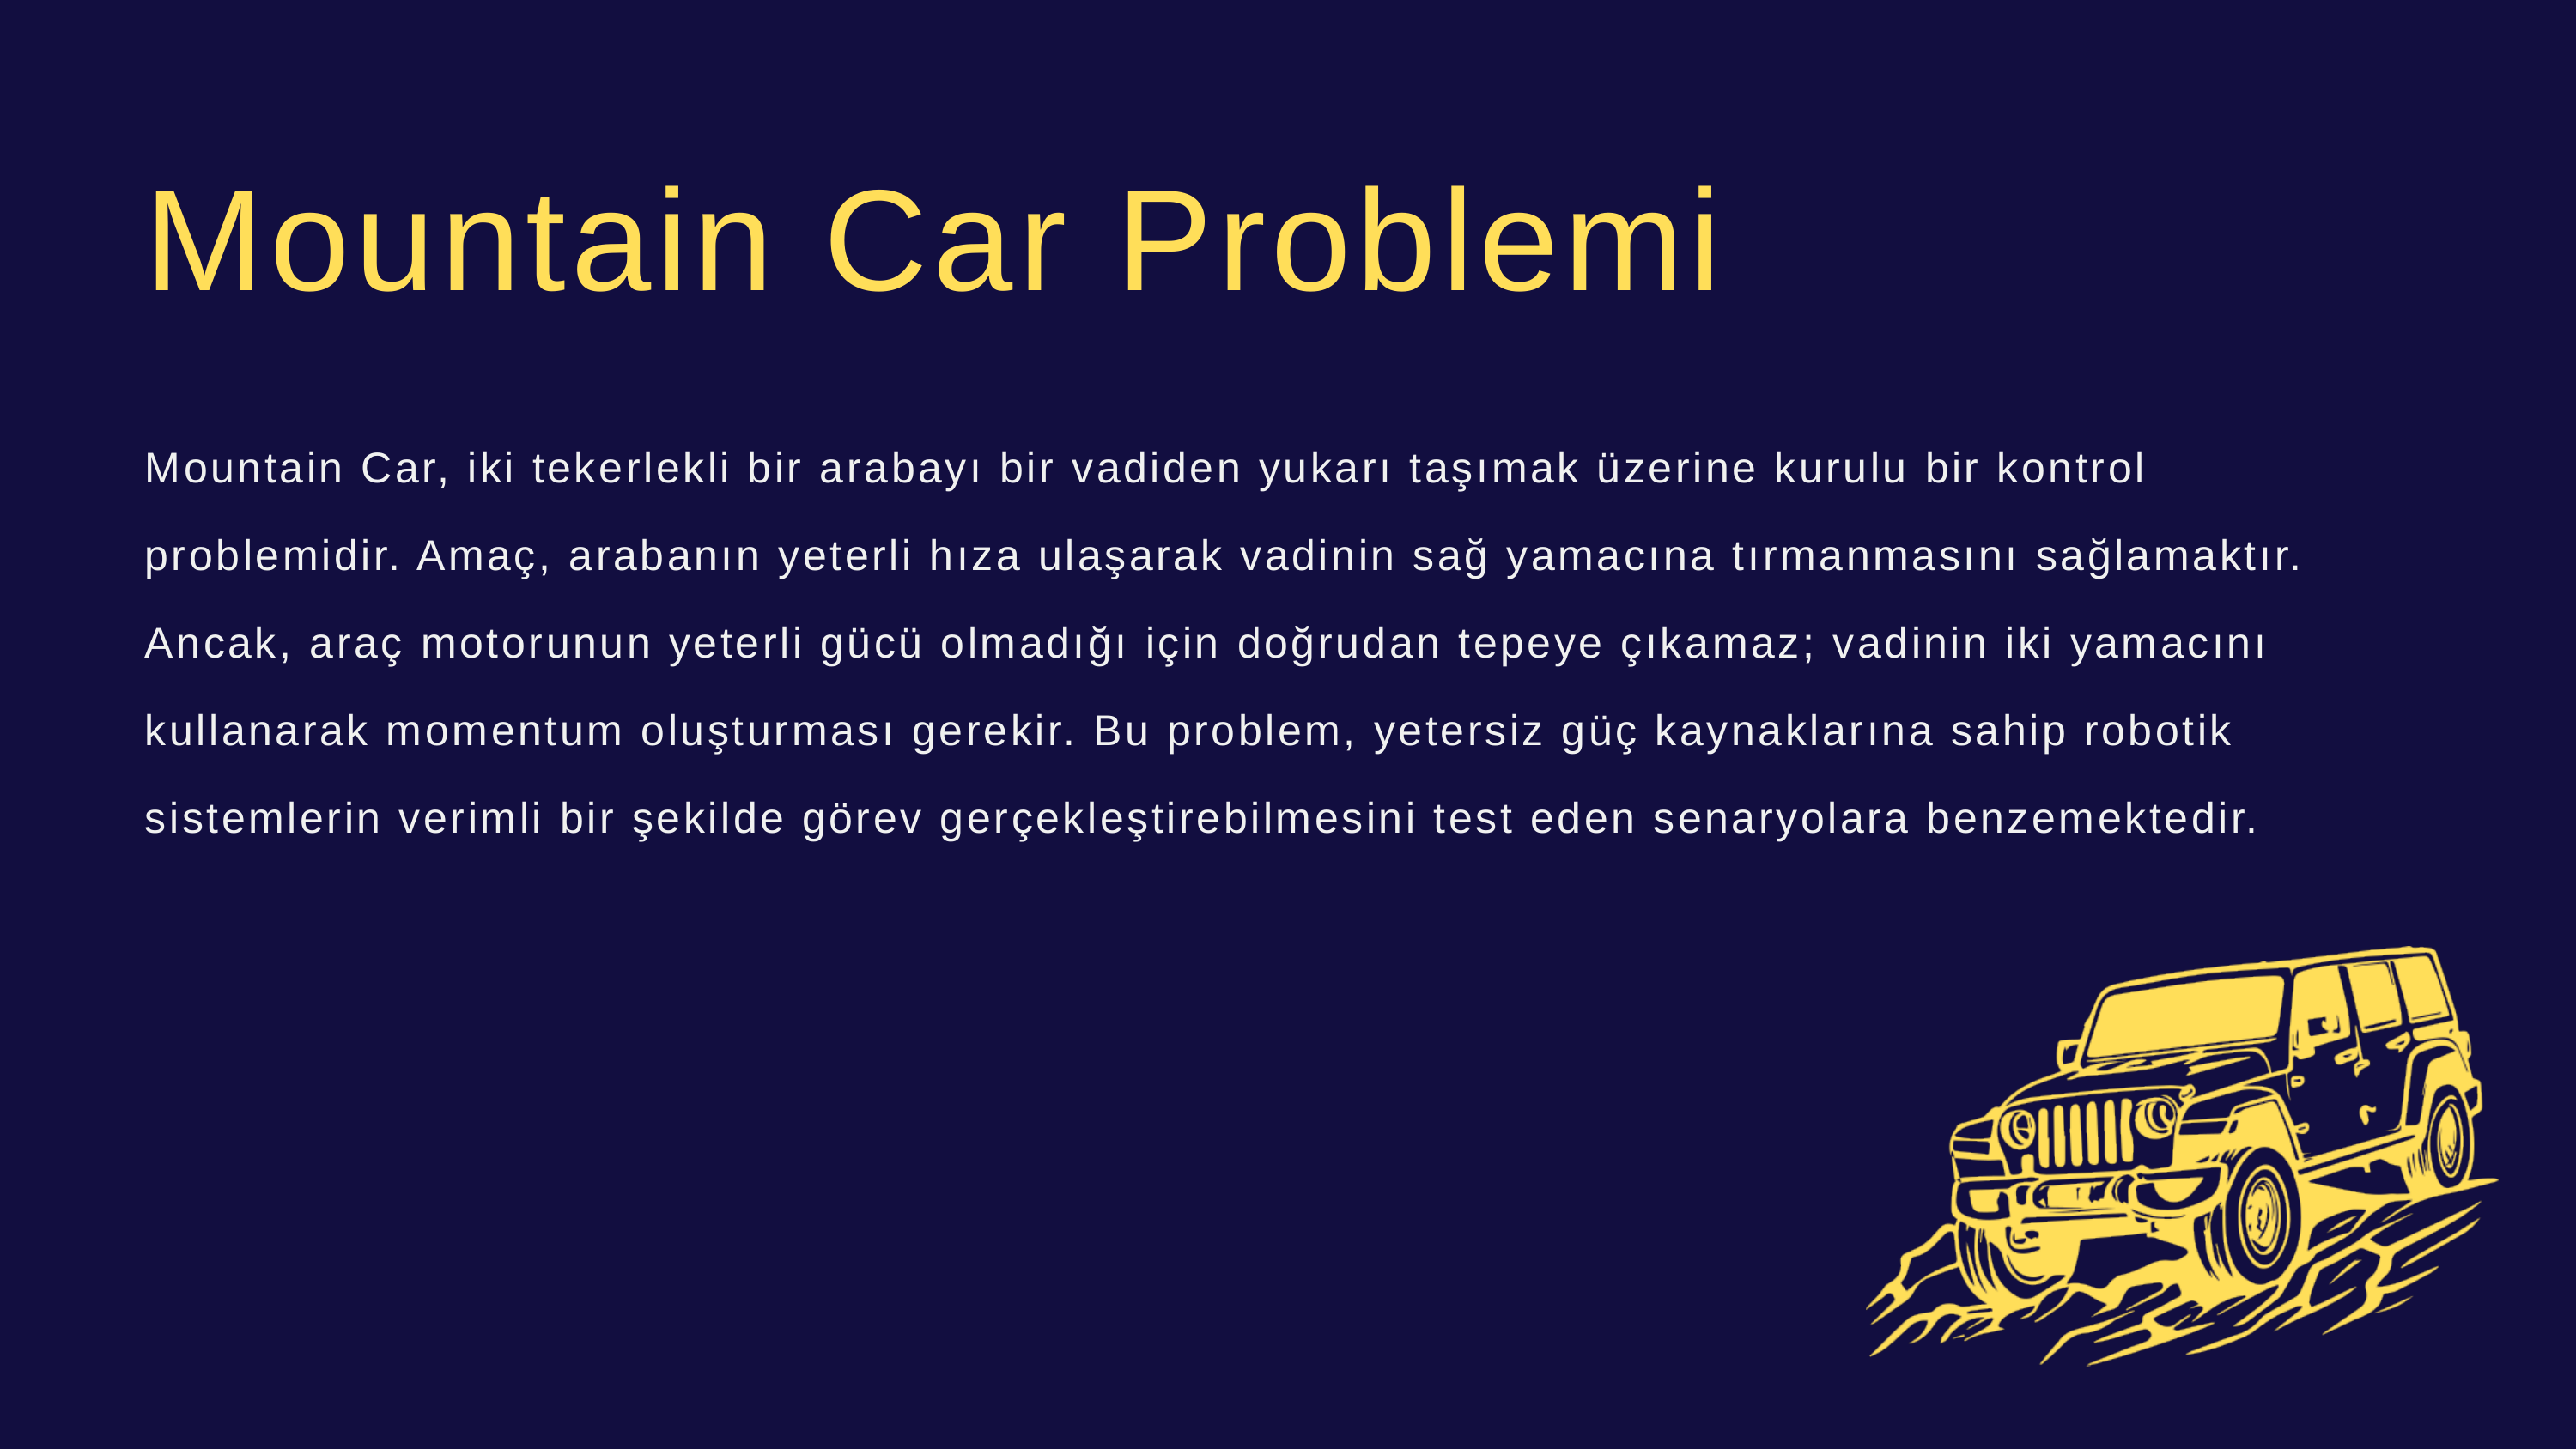

Mountain Car Problemi
Mountain Car, iki tekerlekli bir arabayı bir vadiden yukarı taşımak üzerine kurulu bir kontrol problemidir. Amaç, arabanın yeterli hıza ulaşarak vadinin sağ yamacına tırmanmasını sağlamaktır. Ancak, araç motorunun yeterli gücü olmadığı için doğrudan tepeye çıkamaz; vadinin iki yamacını kullanarak momentum oluşturması gerekir. Bu problem, yetersiz güç kaynaklarına sahip robotik sistemlerin verimli bir şekilde görev gerçekleştirebilmesini test eden senaryolara benzemektedir.